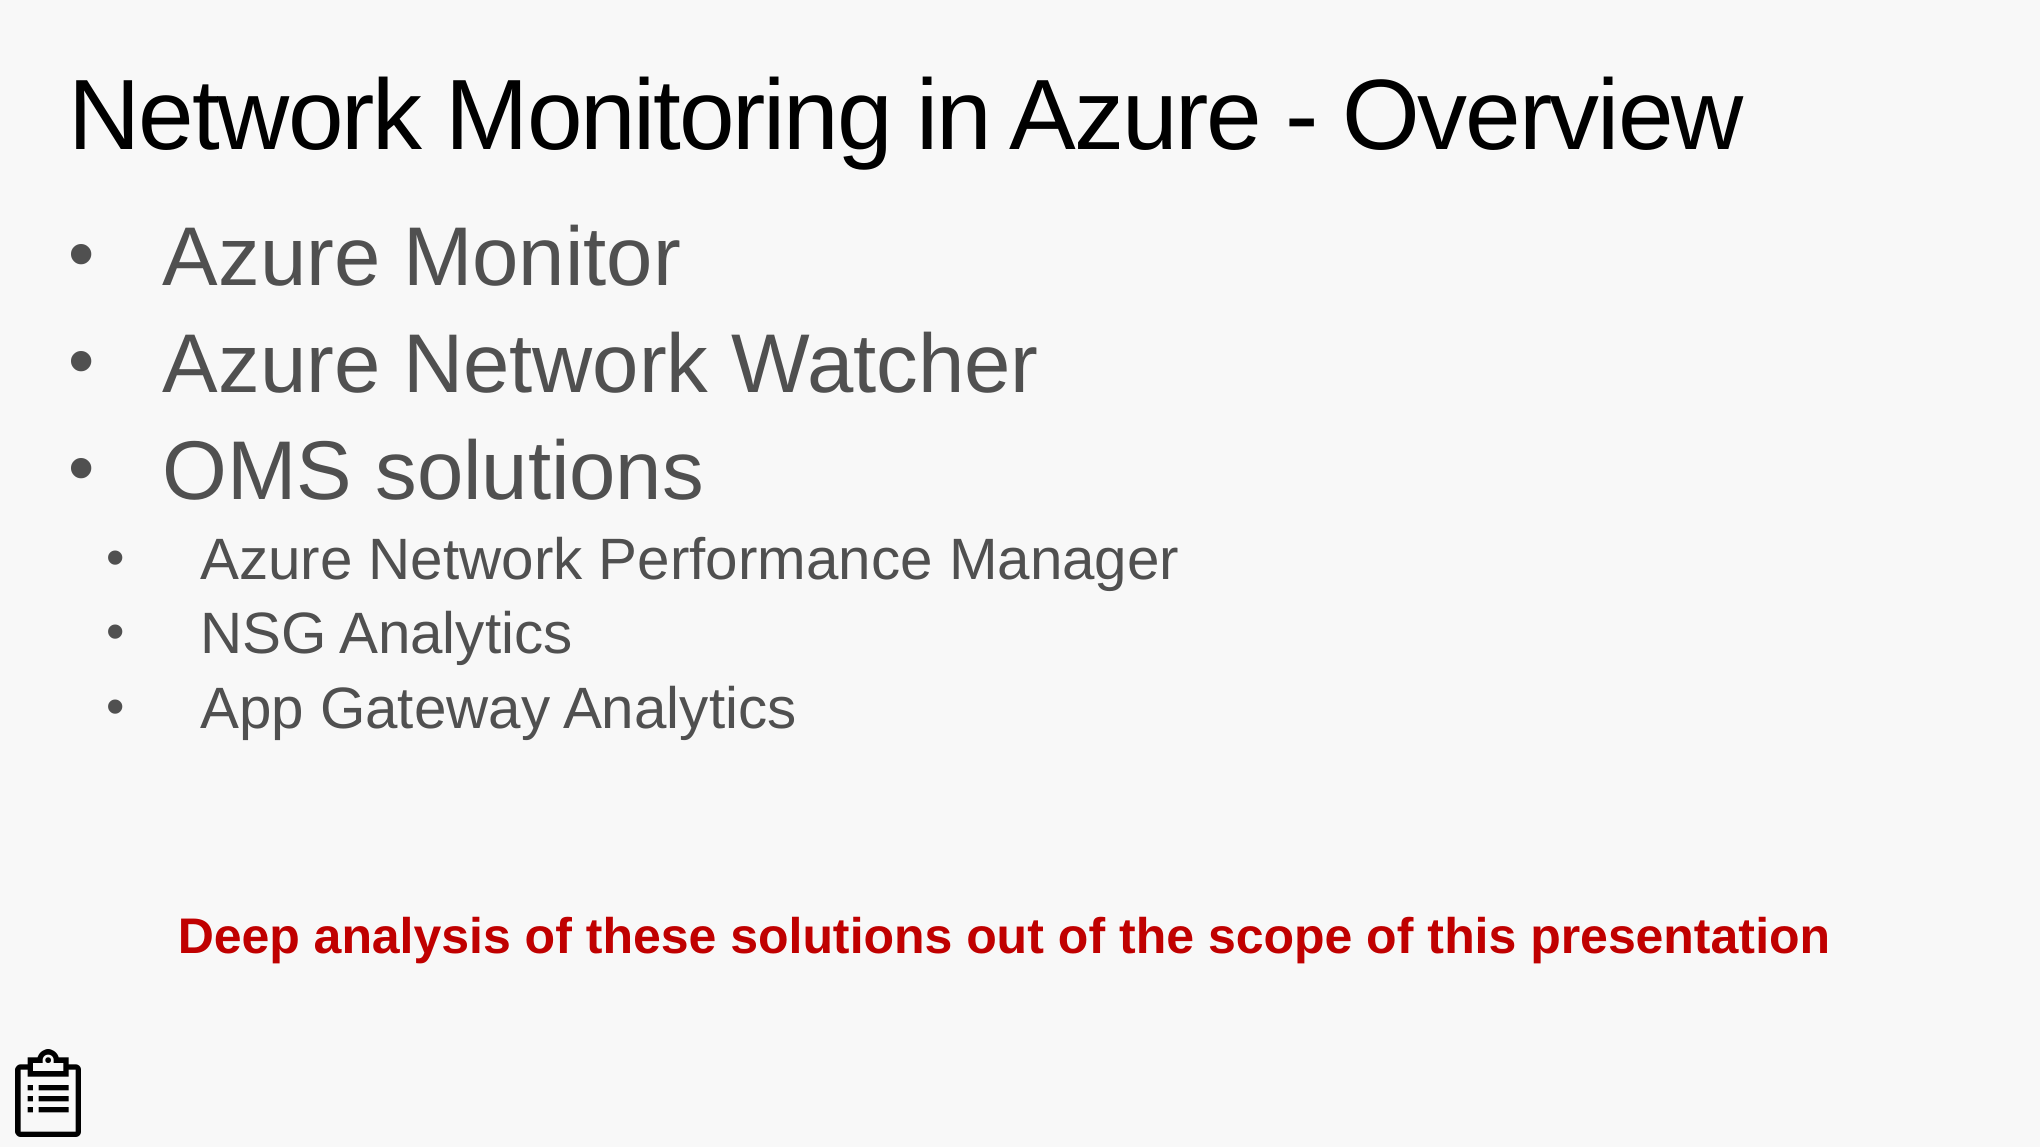

# Network Monitoring in Azure - Overview
Azure Monitor
Azure Network Watcher
OMS solutions
Azure Network Performance Manager
NSG Analytics
App Gateway Analytics

Deep analysis of these solutions out of the scope of this presentation